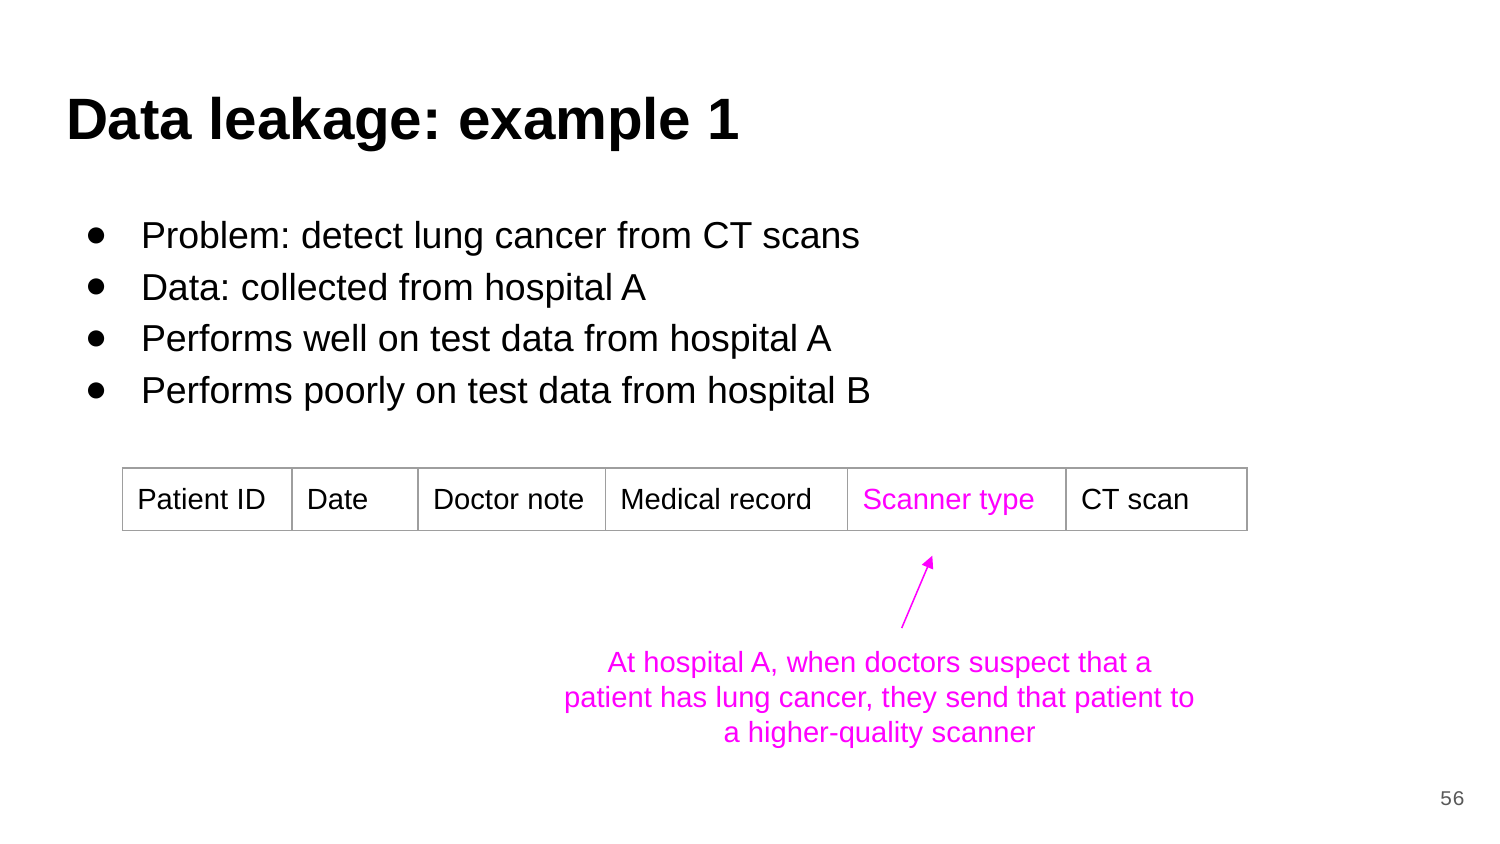

# Data leakage: example 1
Problem: detect lung cancer from CT scans
Data: collected from hospital A
Performs well on test data from hospital A
Performs poorly on test data from hospital B
| Patient ID | Date | Doctor note | Medical record | Scanner type | CT scan |
| --- | --- | --- | --- | --- | --- |
At hospital A, when doctors suspect that a patient has lung cancer, they send that patient to a higher-quality scanner
56